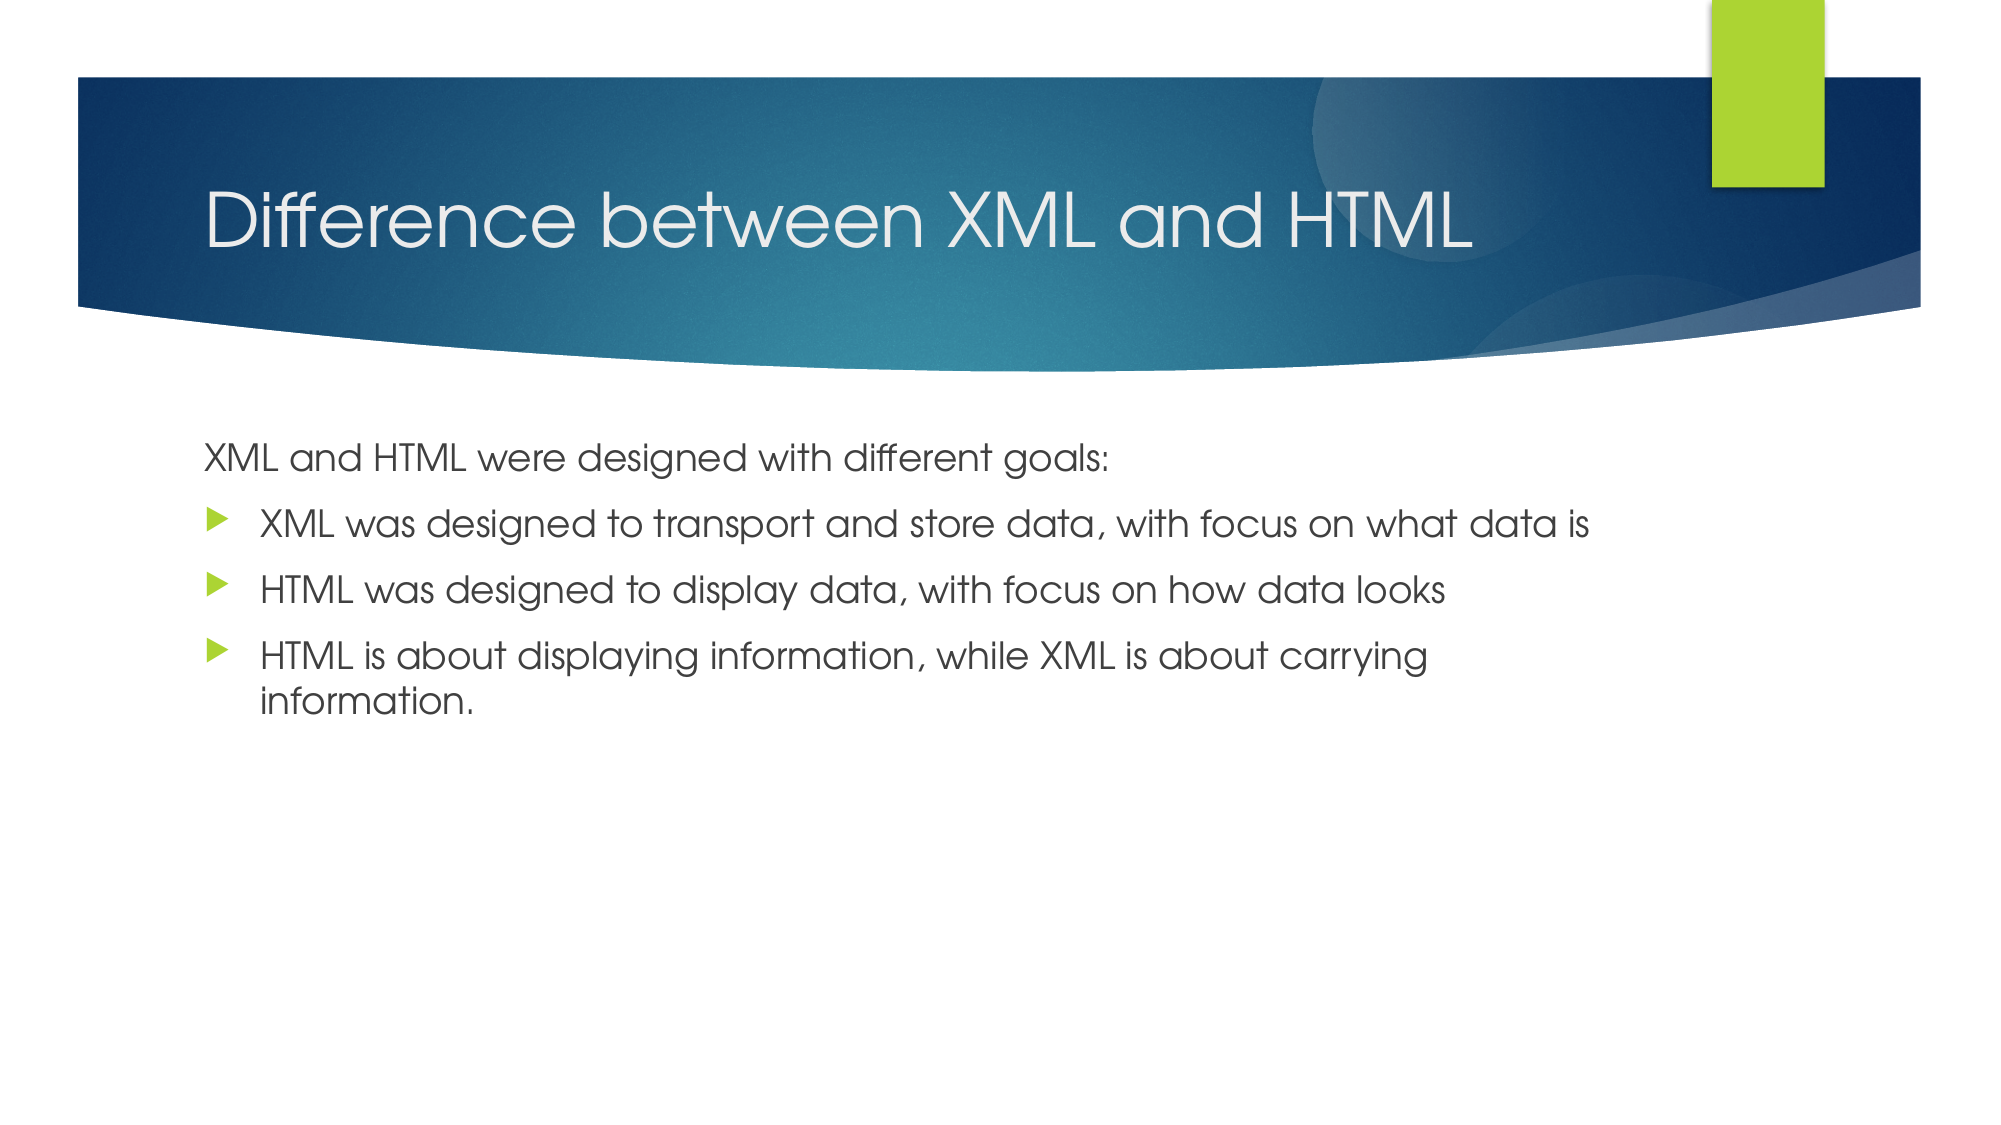

Difference between XML and HTML
XML and HTML were designed with different goals:
XML was designed to transport and store data, with focus on what data is
HTML was designed to display data, with focus on how data looks
HTML is about displaying information, while XML is about carrying information.